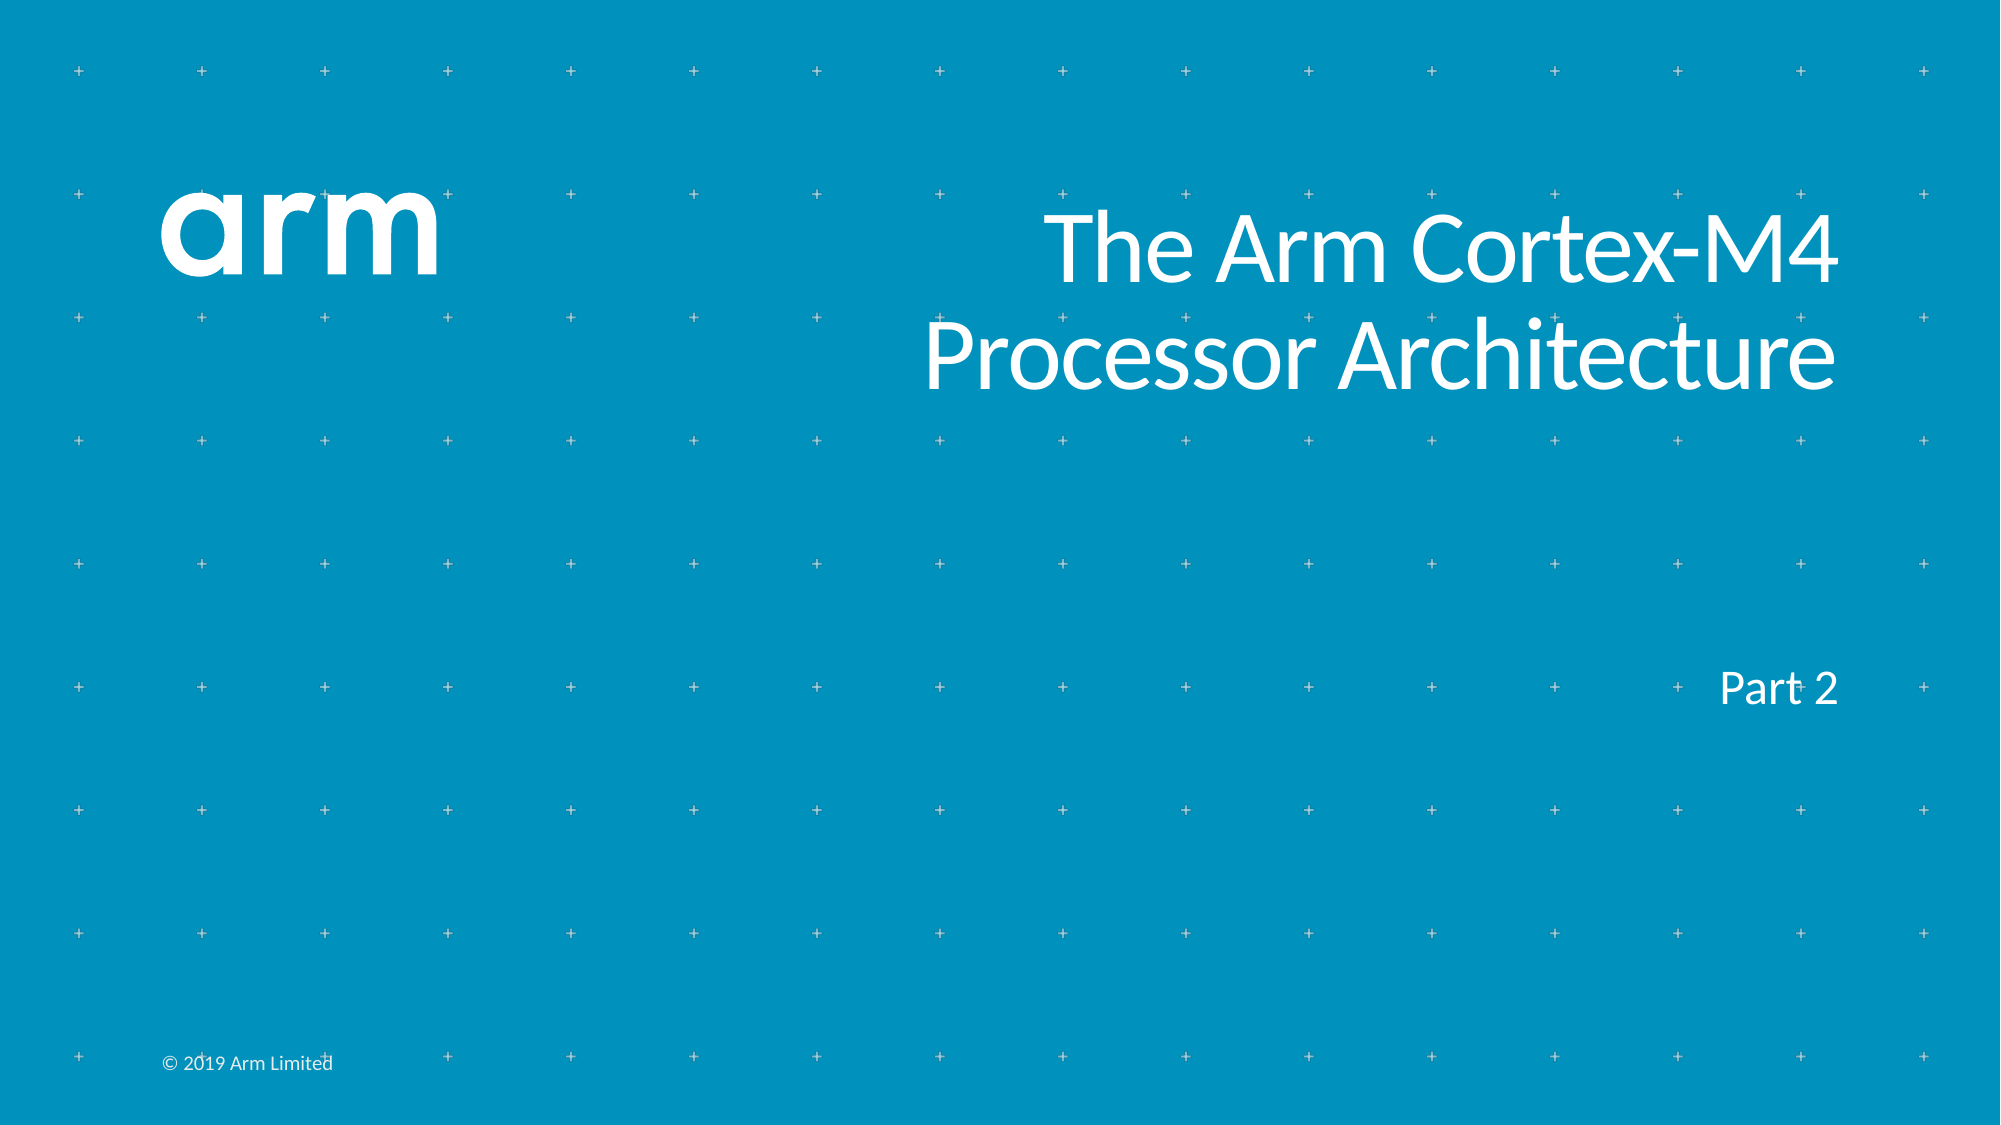

# The Arm Cortex-M4 Processor Architecture
Part 2